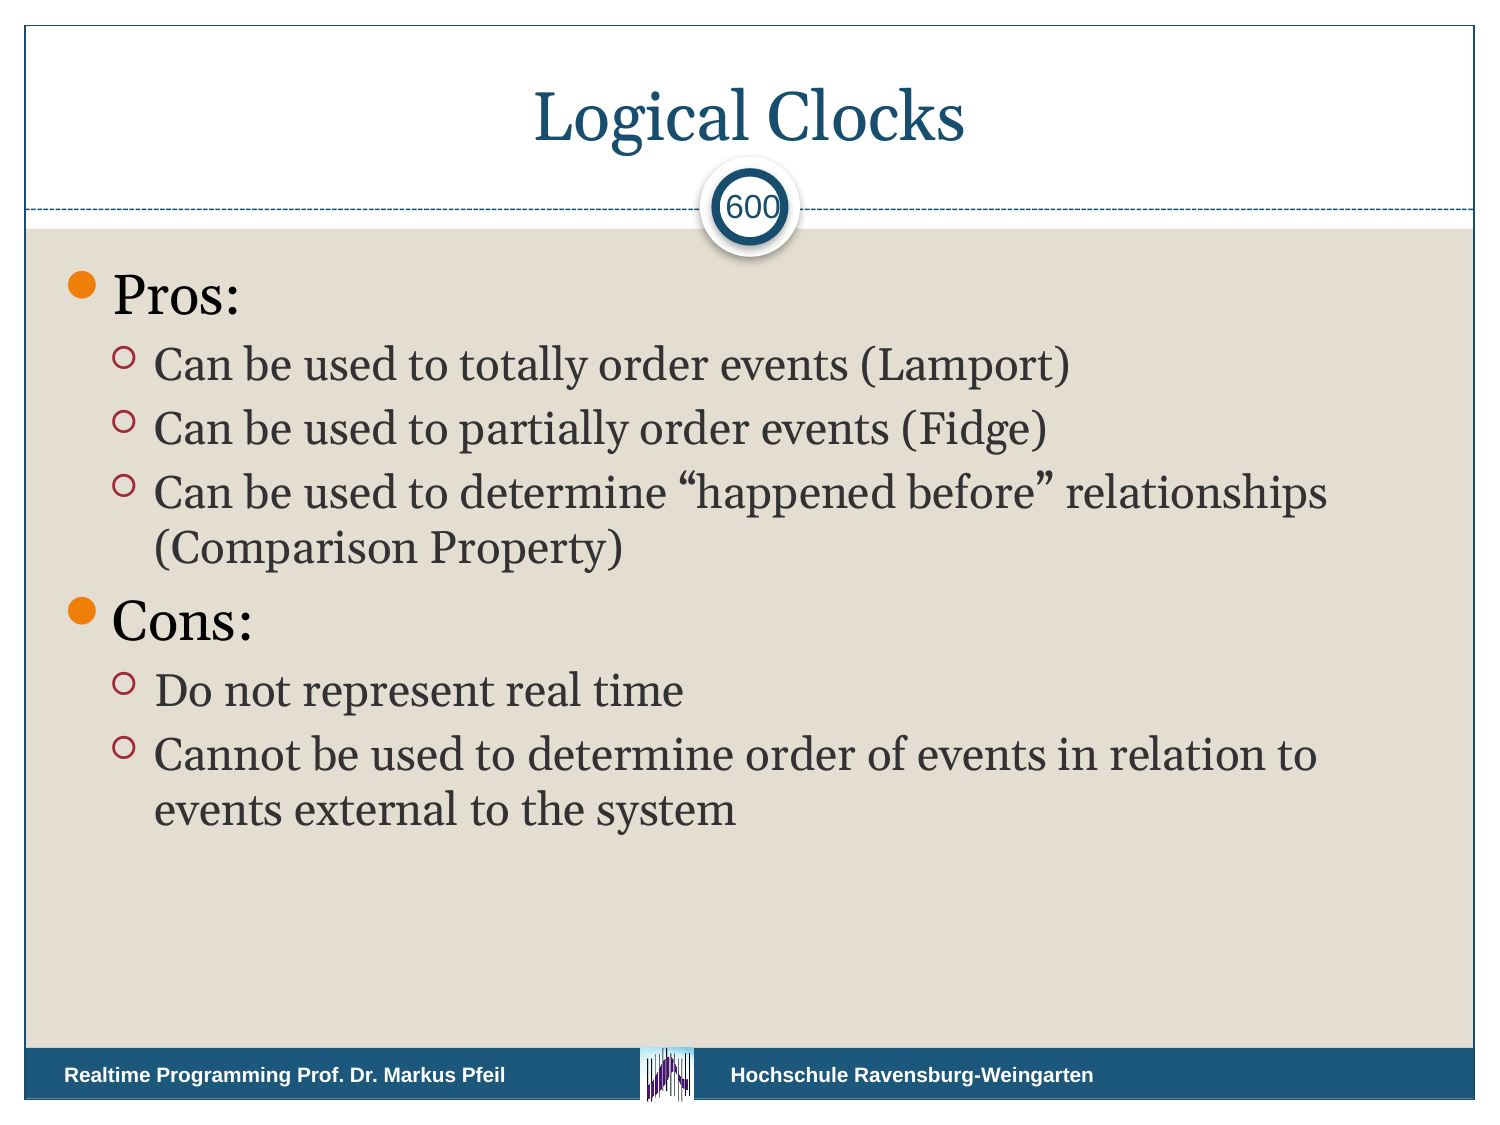

# Logical Clocks
600
Pros:
Can be used to totally order events (Lamport)
Can be used to partially order events (Fidge)
Can be used to determine “happened before” relationships (Comparison Property)
Cons:
Do not represent real time
Cannot be used to determine order of events in relation to events external to the system
Realtime Programming Prof. Dr. Markus Pfeil